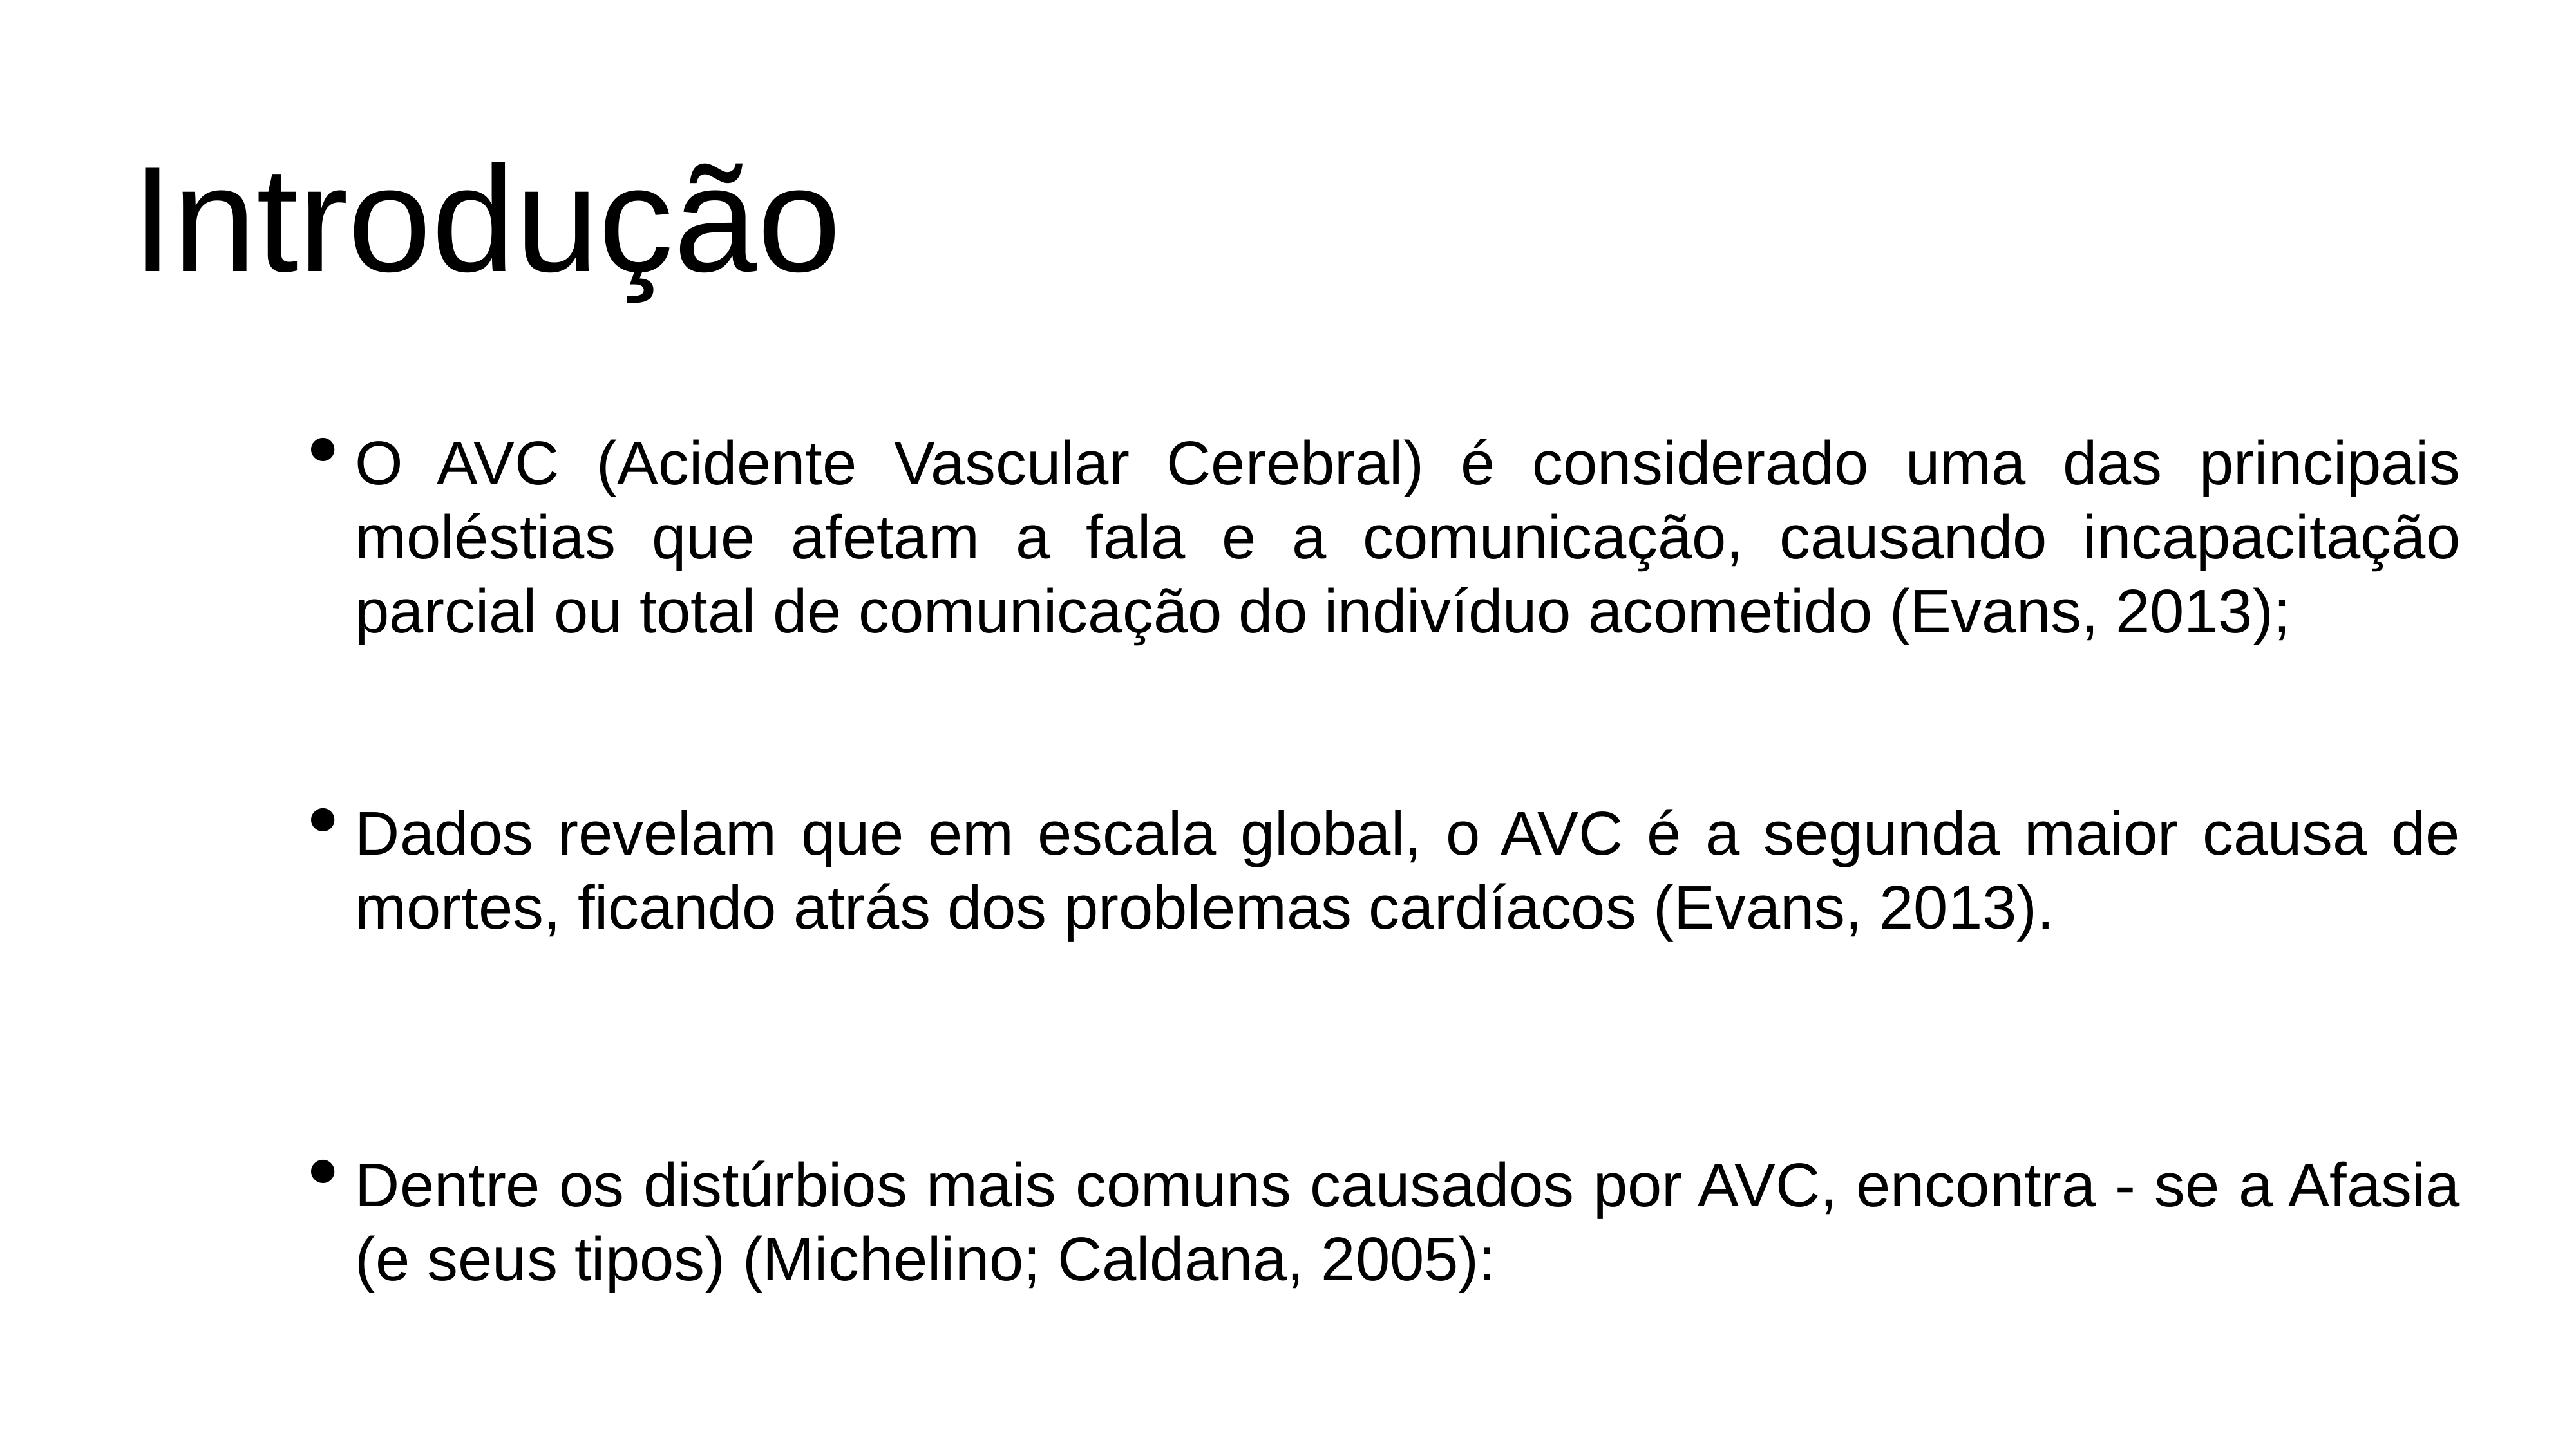

Introdução
O AVC (Acidente Vascular Cerebral) é considerado uma das principais moléstias que afetam a fala e a comunicação, causando incapacitação parcial ou total de comunicação do indivíduo acometido (Evans, 2013);

Dados revelam que em escala global, o AVC é a segunda maior causa de mortes, ficando atrás dos problemas cardíacos (Evans, 2013).
Dentre os distúrbios mais comuns causados por AVC, encontra - se a Afasia (e seus tipos) (Michelino; Caldana, 2005):
3